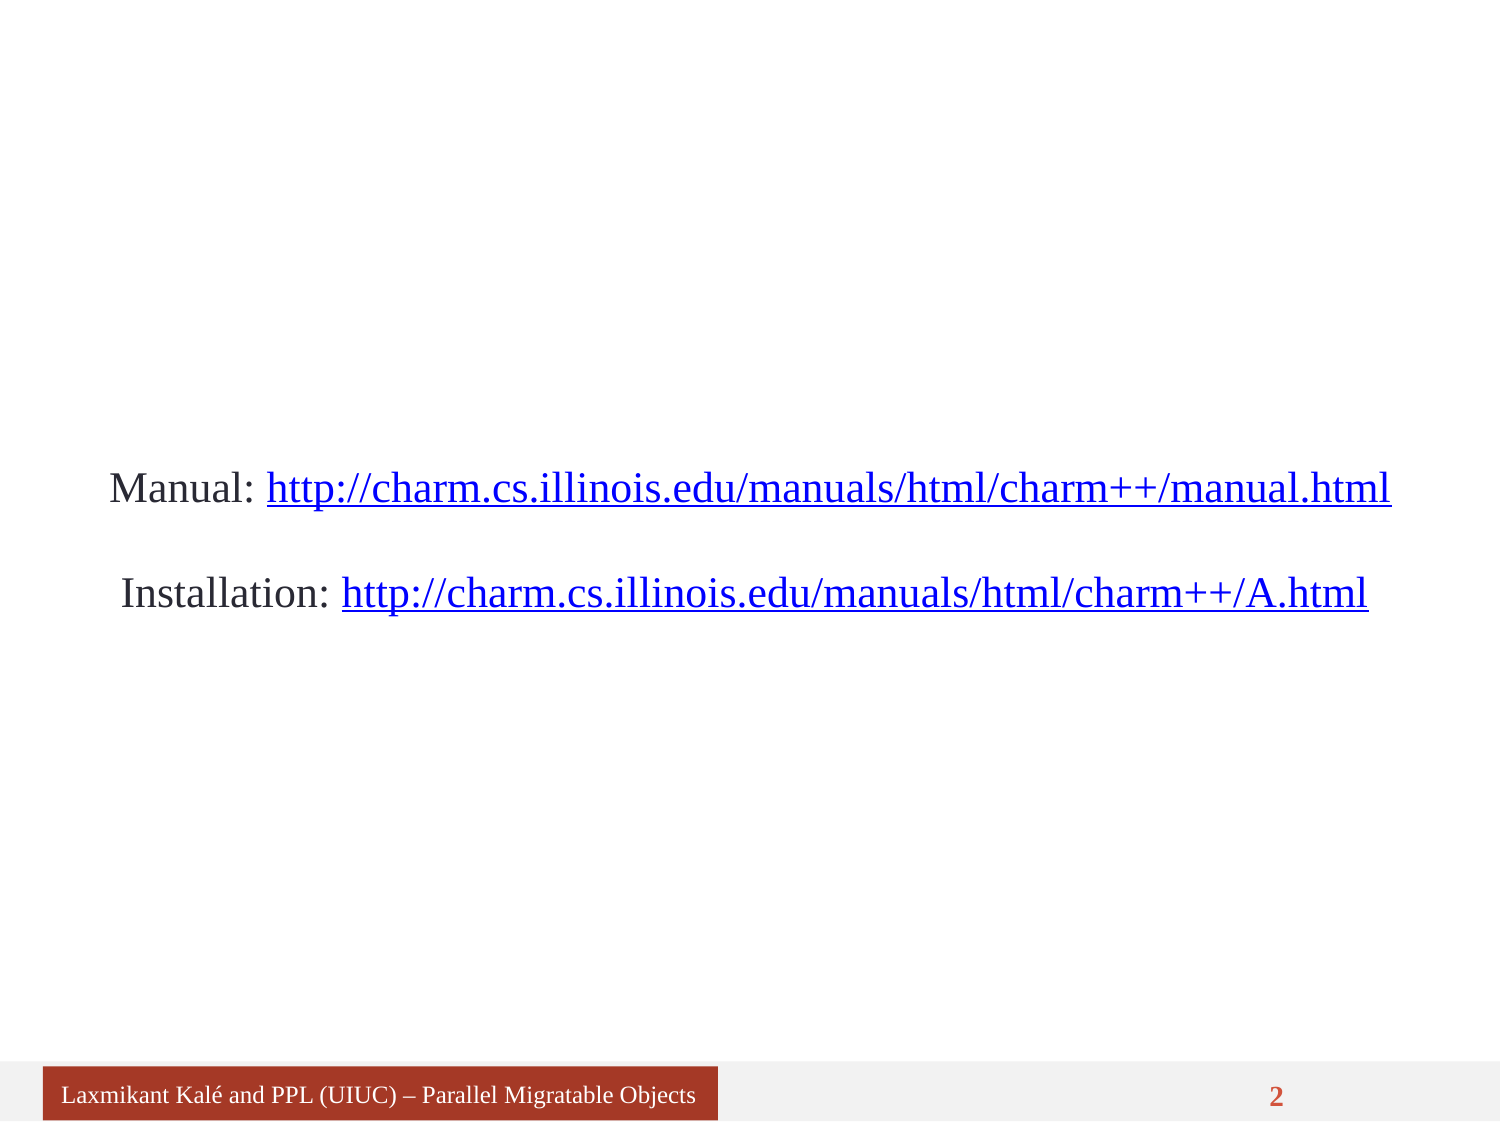

Manual: http://charm.cs.illinois.edu/manuals/html/charm++/manual.html

Installation: http://charm.cs.illinois.edu/manuals/html/charm++/A.html
Laxmikant Kalé and PPL (UIUC) – Parallel Migratable Objects
2